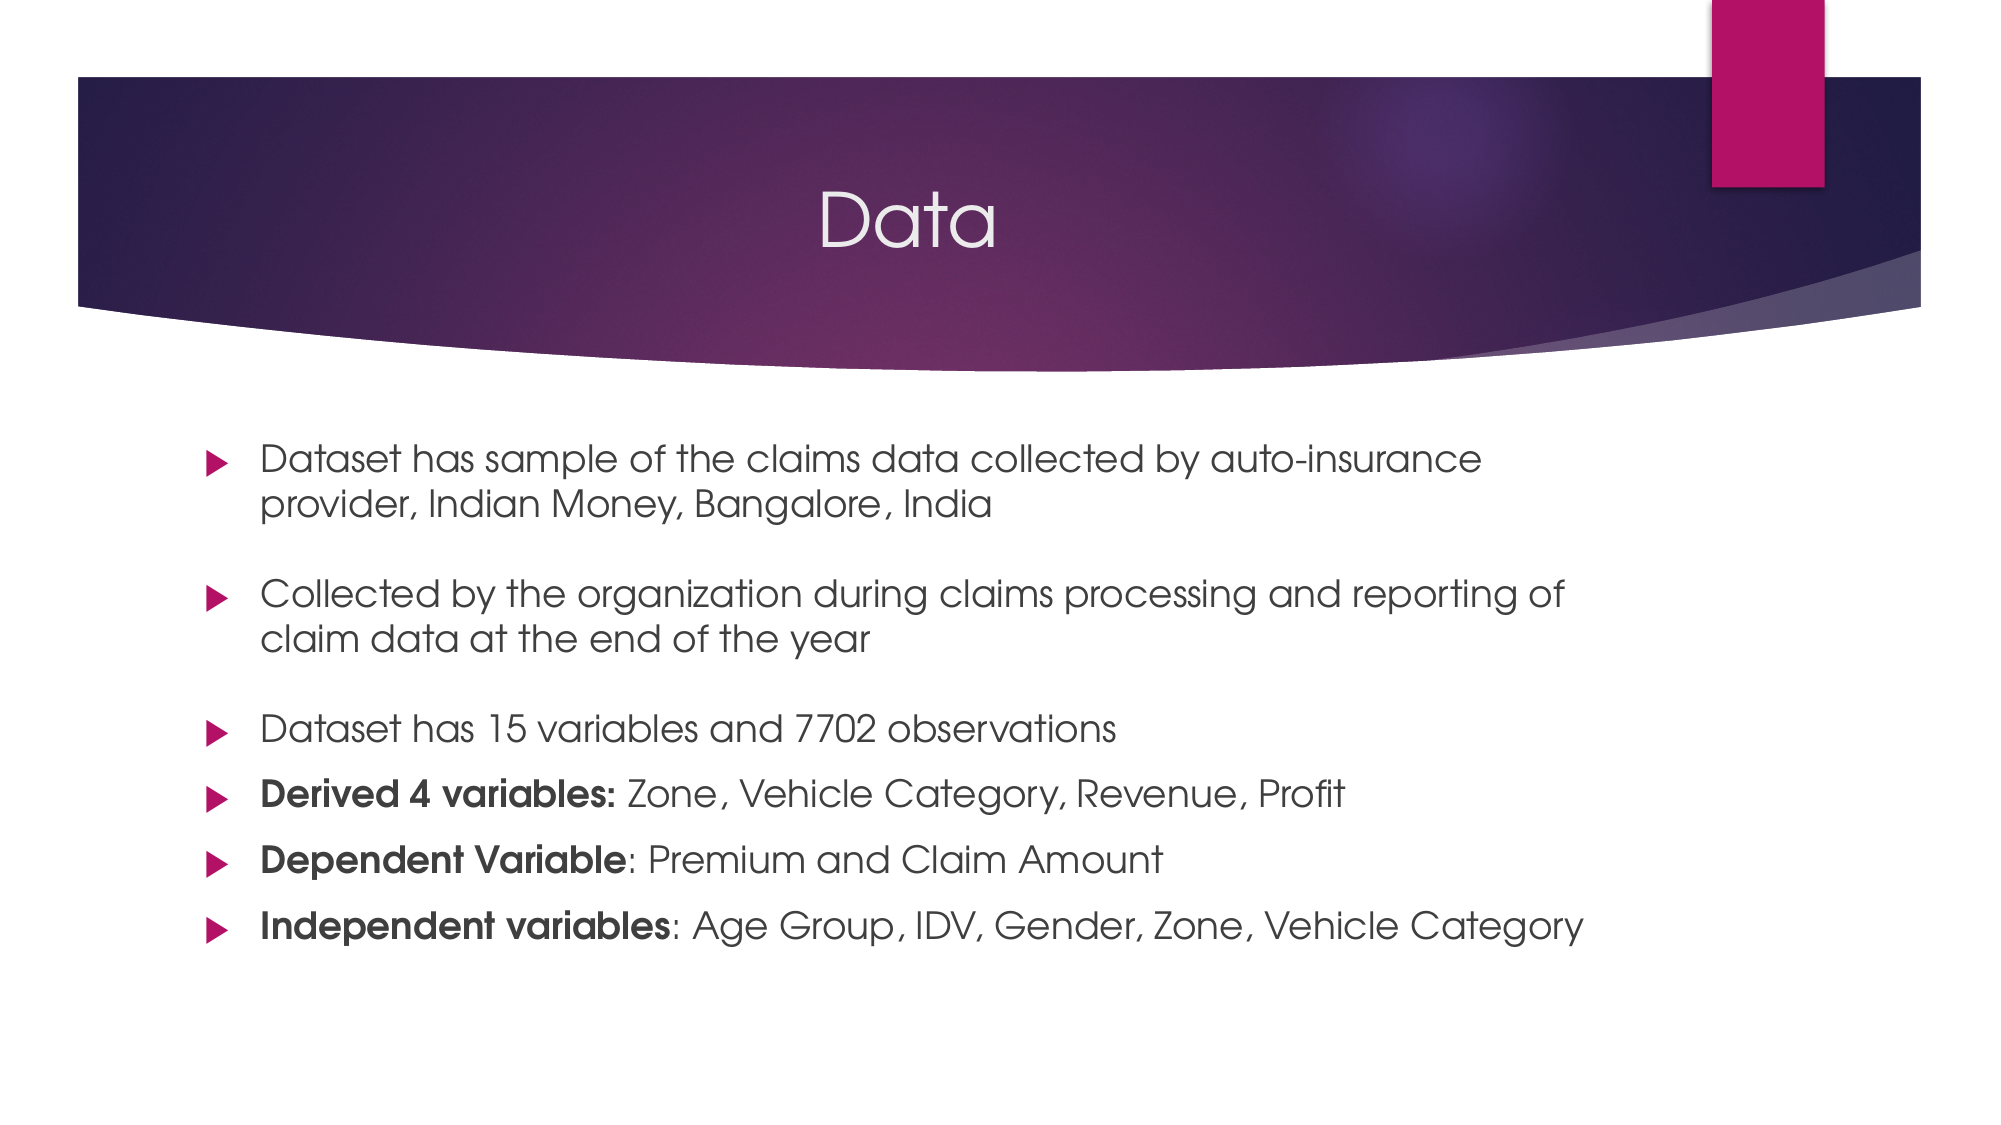

# Data
Dataset has sample of the claims data collected by auto-insurance provider, Indian Money, Bangalore, India

Collected by the organization during claims processing and reporting of claim data at the end of the year

Dataset has 15 variables and 7702 observations
Derived 4 variables: Zone, Vehicle Category, Revenue, Profit
Dependent Variable: Premium and Claim Amount
Independent variables: Age Group, IDV, Gender, Zone, Vehicle Category